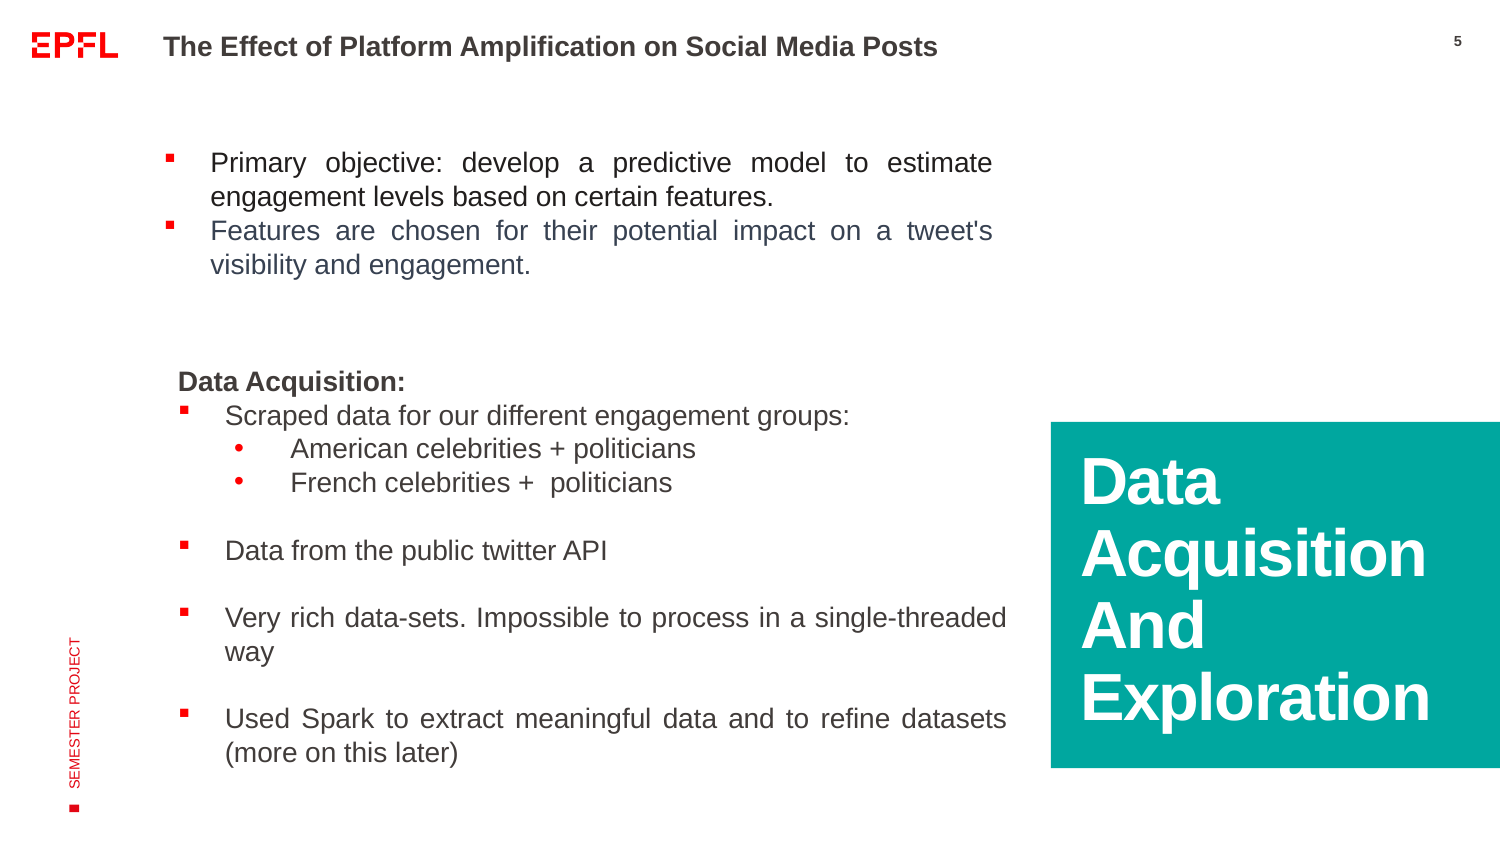

The Effect of Platform Amplification on Social Media Posts
5
Primary objective: develop a predictive model to estimate engagement levels based on certain features.
Features are chosen for their potential impact on a tweet's visibility and engagement.
Data Acquisition:
Scraped data for our different engagement groups:
American celebrities + politicians
French celebrities +  politicians

Data from the public twitter API

Very rich data-sets. Impossible to process in a single-threaded way

Used Spark to extract meaningful data and to refine datasets (more on this later)

# Data Acquisition And Exploration
SEMESTER PROJECT